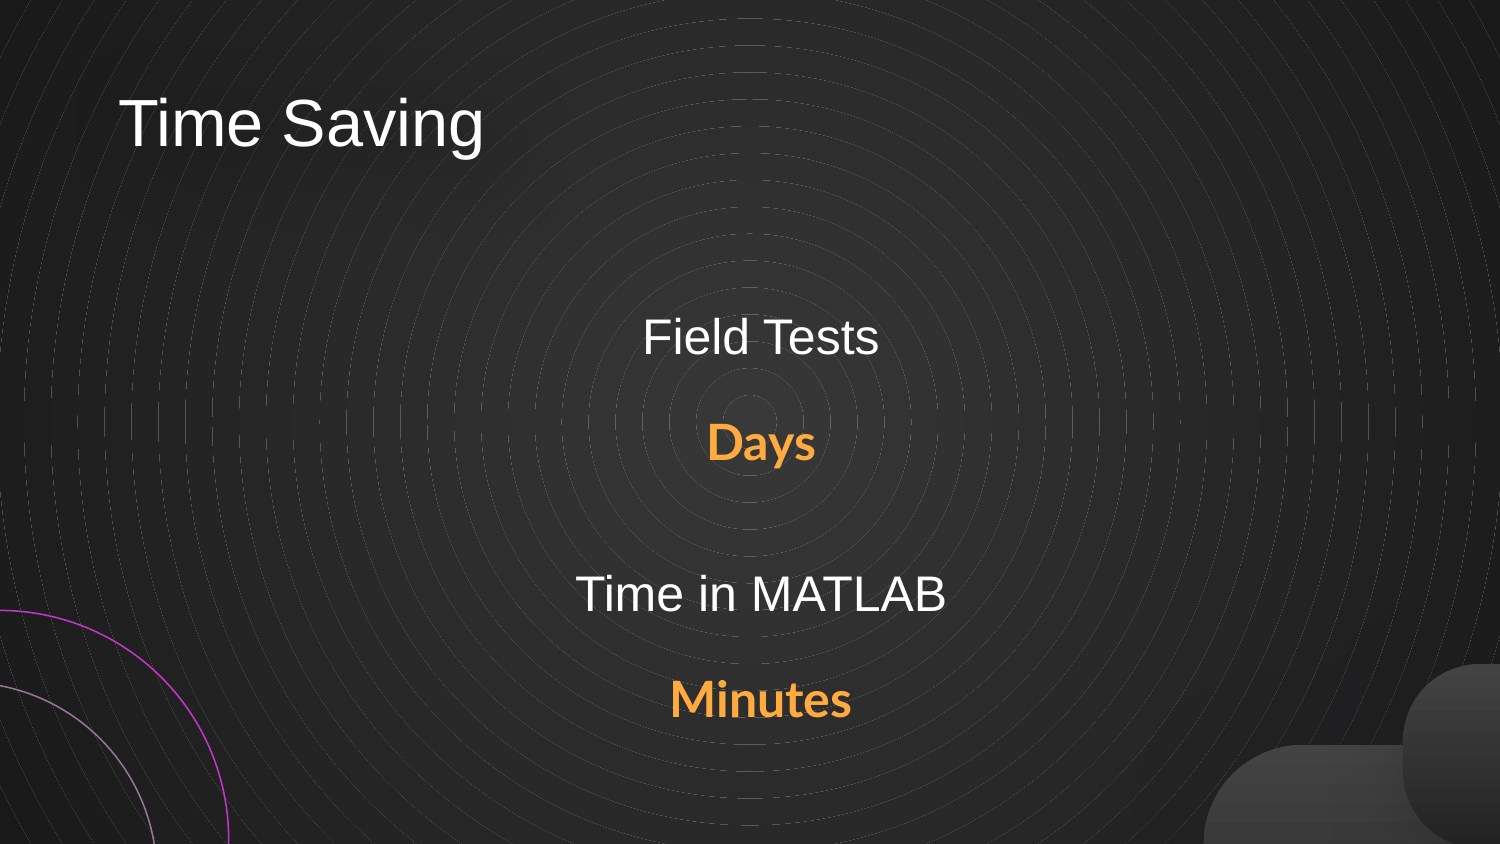

# Time Saving
Field Tests
Days
Time in MATLAB
Minutes